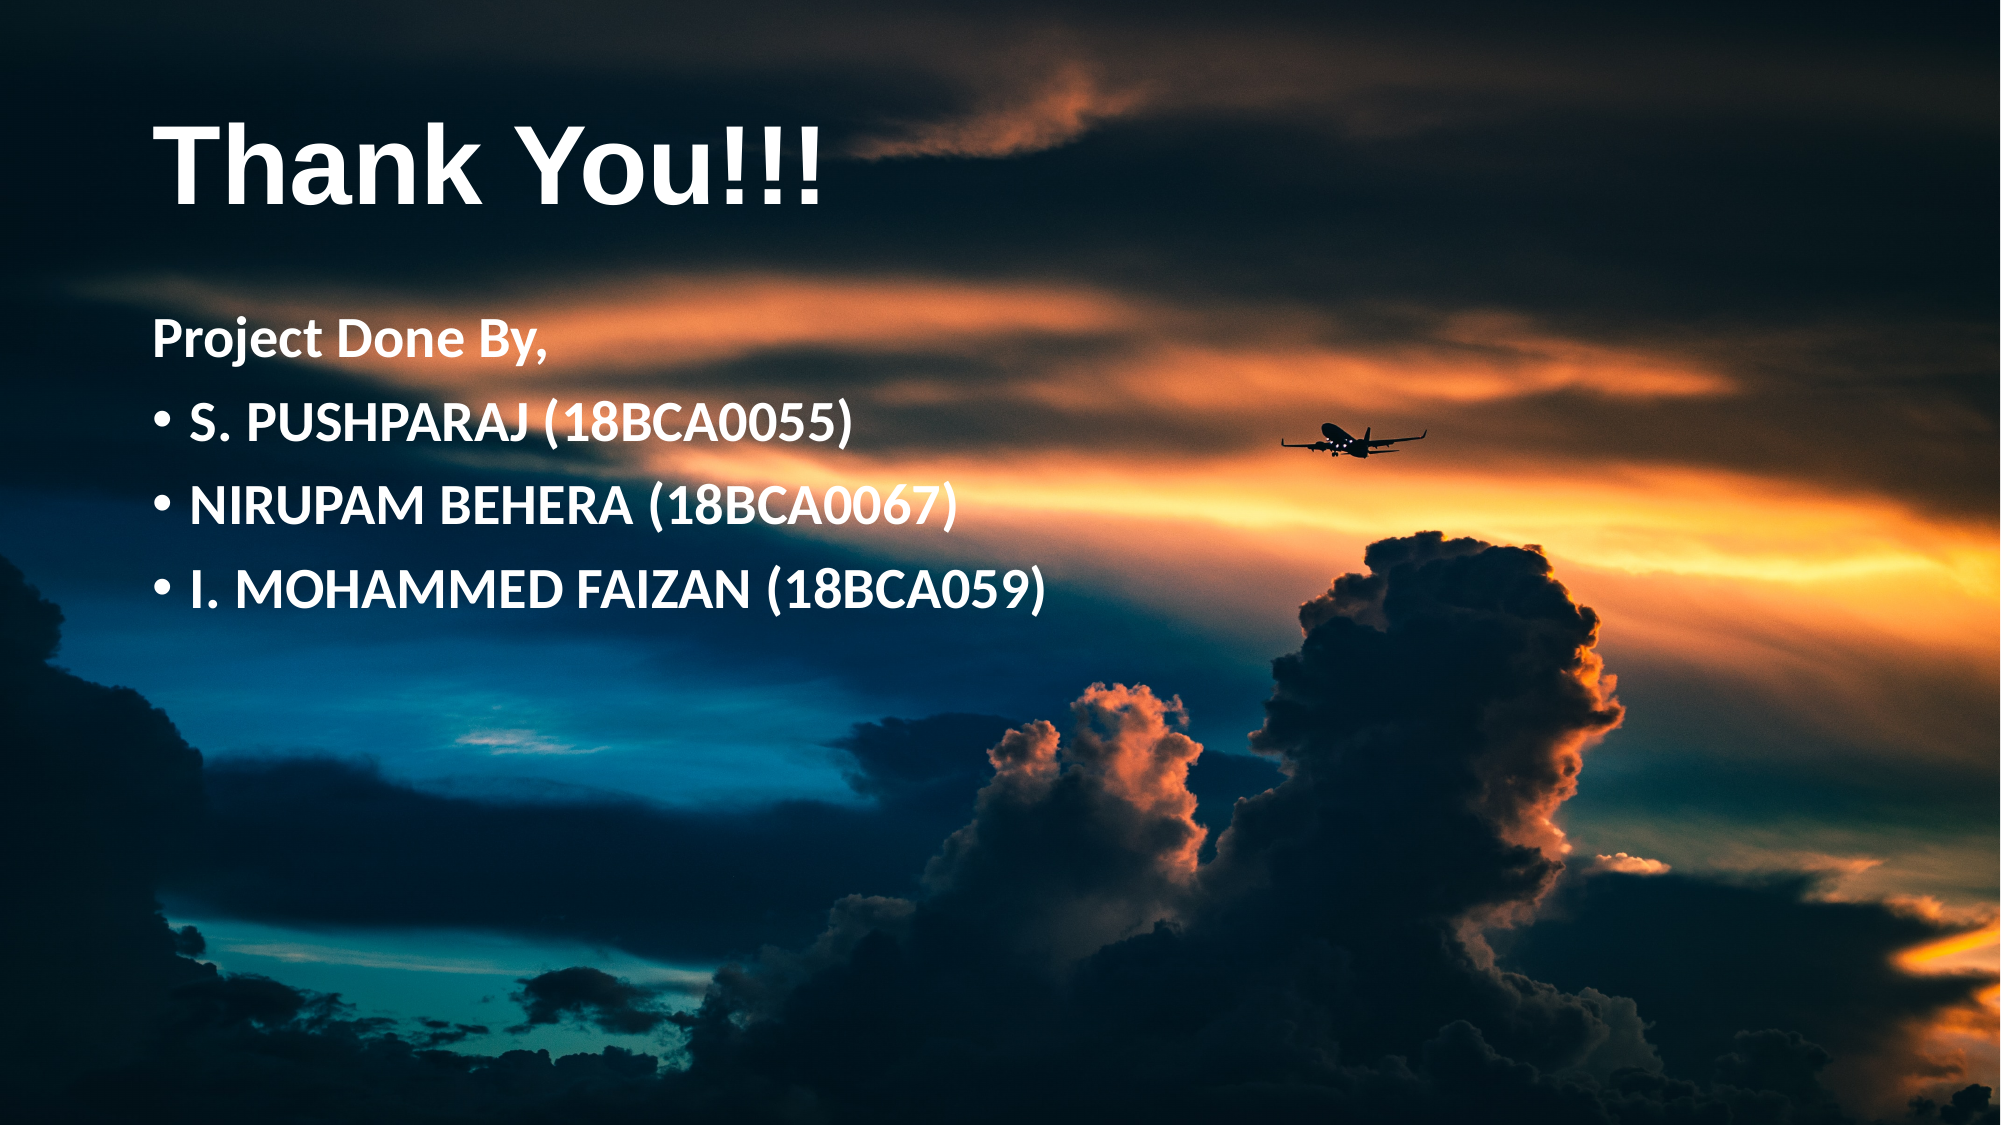

# Thank You!!!
Project Done By,
S. PUSHPARAJ (18BCA0055)
NIRUPAM BEHERA (18BCA0067)
I. MOHAMMED FAIZAN (18BCA059)